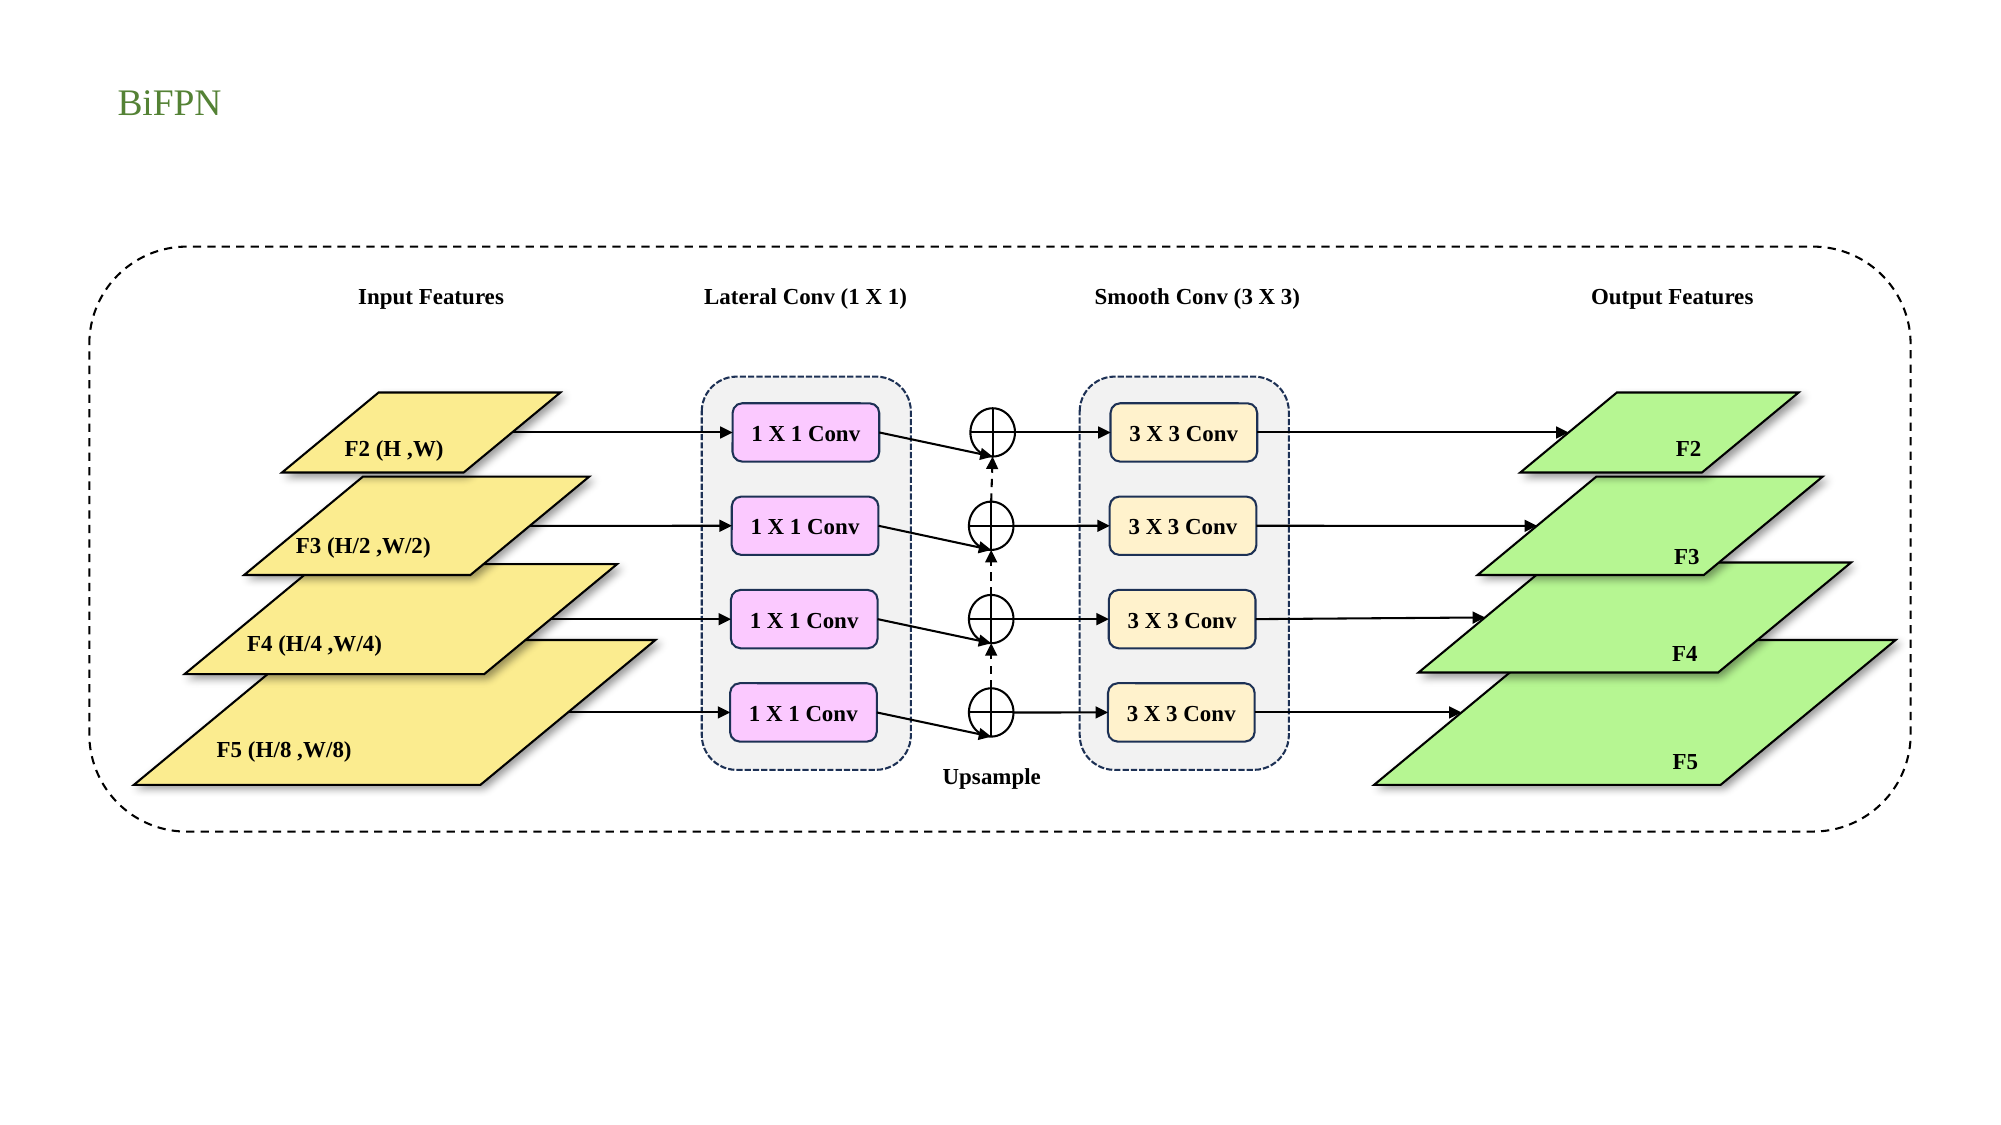

BiFPN

Input Features
Lateral Conv (1 X 1)
Smooth Conv (3 X 3)
Output Features

1 X 1 Conv
3 X 3 Conv

F2 (H ,W)
F2

1 X 1 Conv
3 X 3 Conv

F3 (H/2 ,W/2)
F3

1 X 1 Conv
3 X 3 Conv

F4 (H/4 ,W/4)
F4

1 X 1 Conv
3 X 3 Conv

F5 (H/8 ,W/8)
F5
Upsample